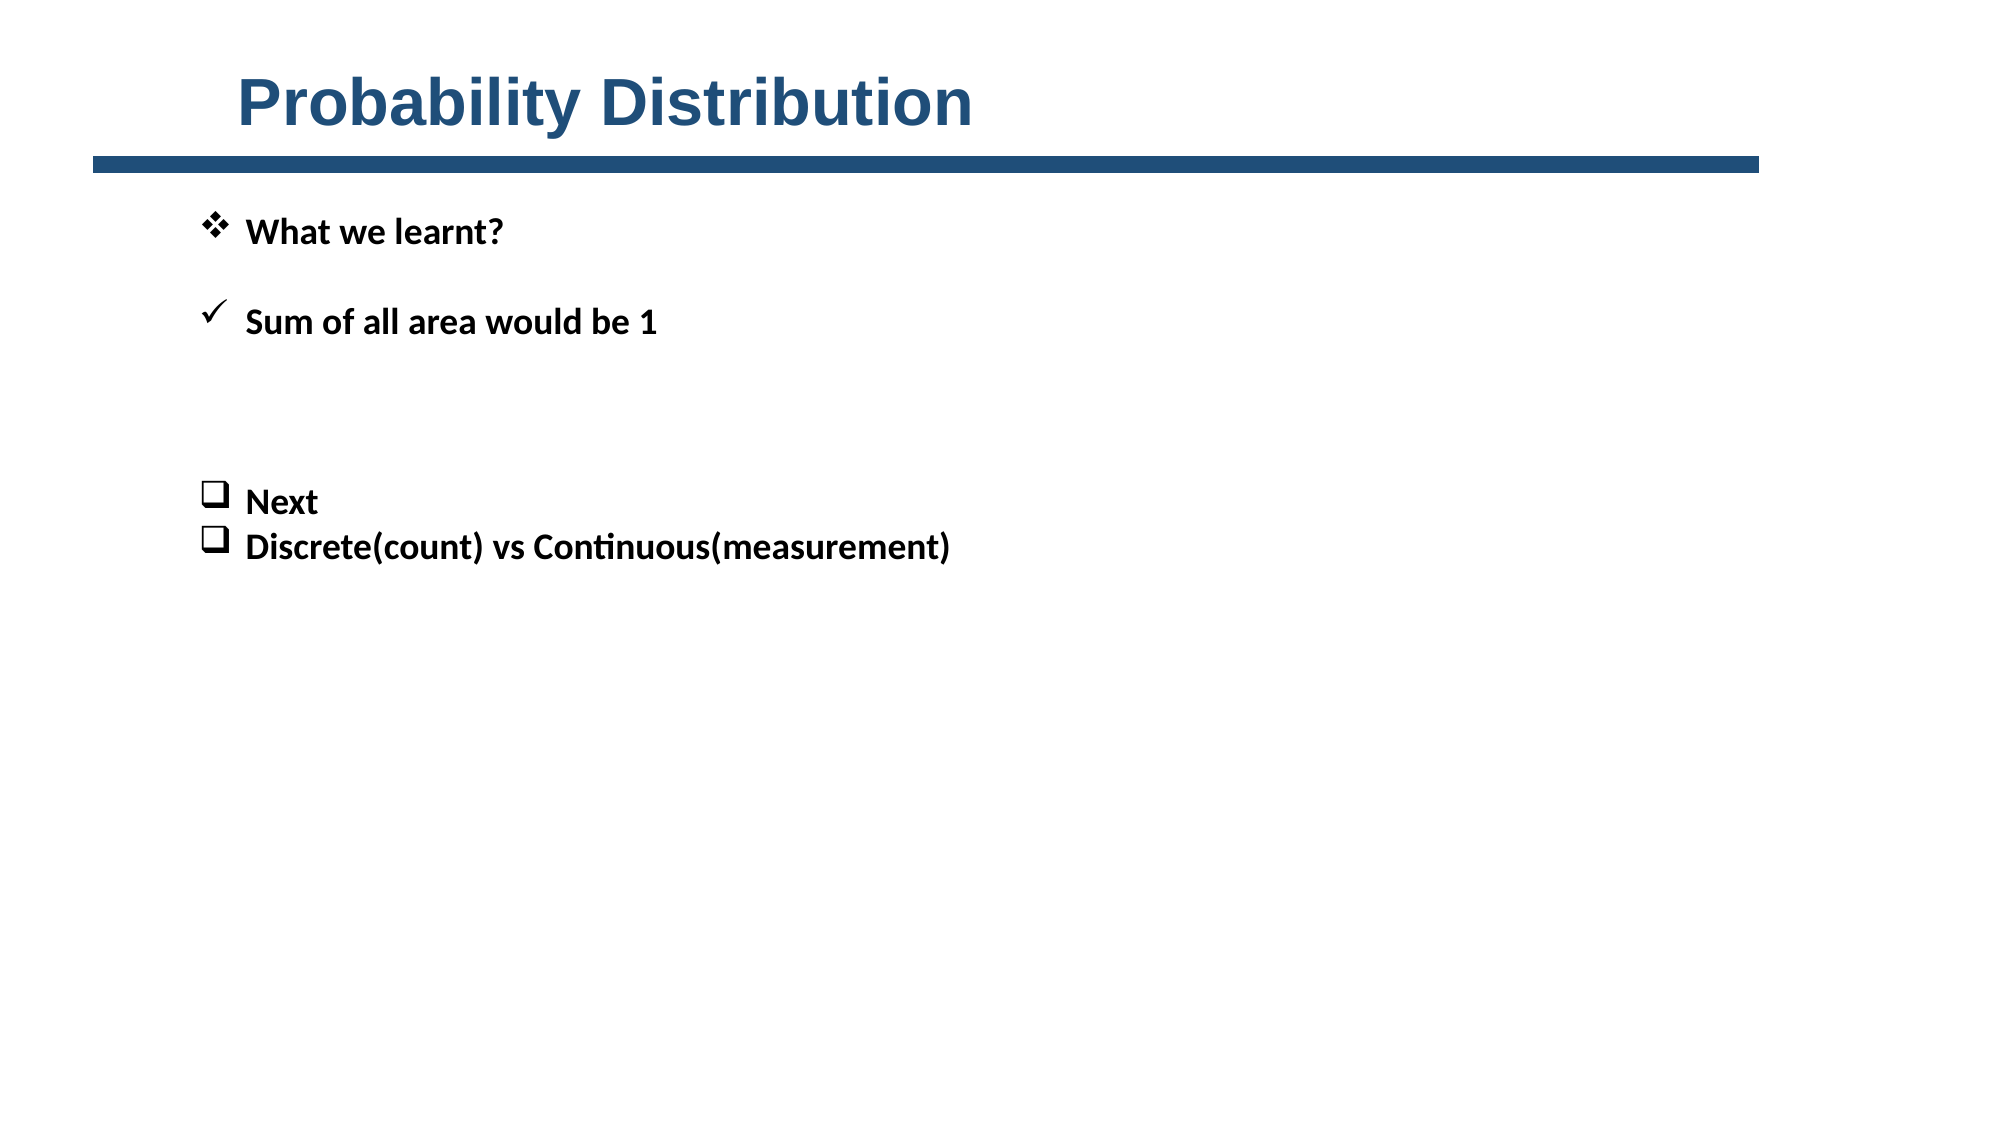

Probability Distribution

What we learnt?

Sum of all area would be 1

Next
Discrete(count) vs Continuous(measurement)